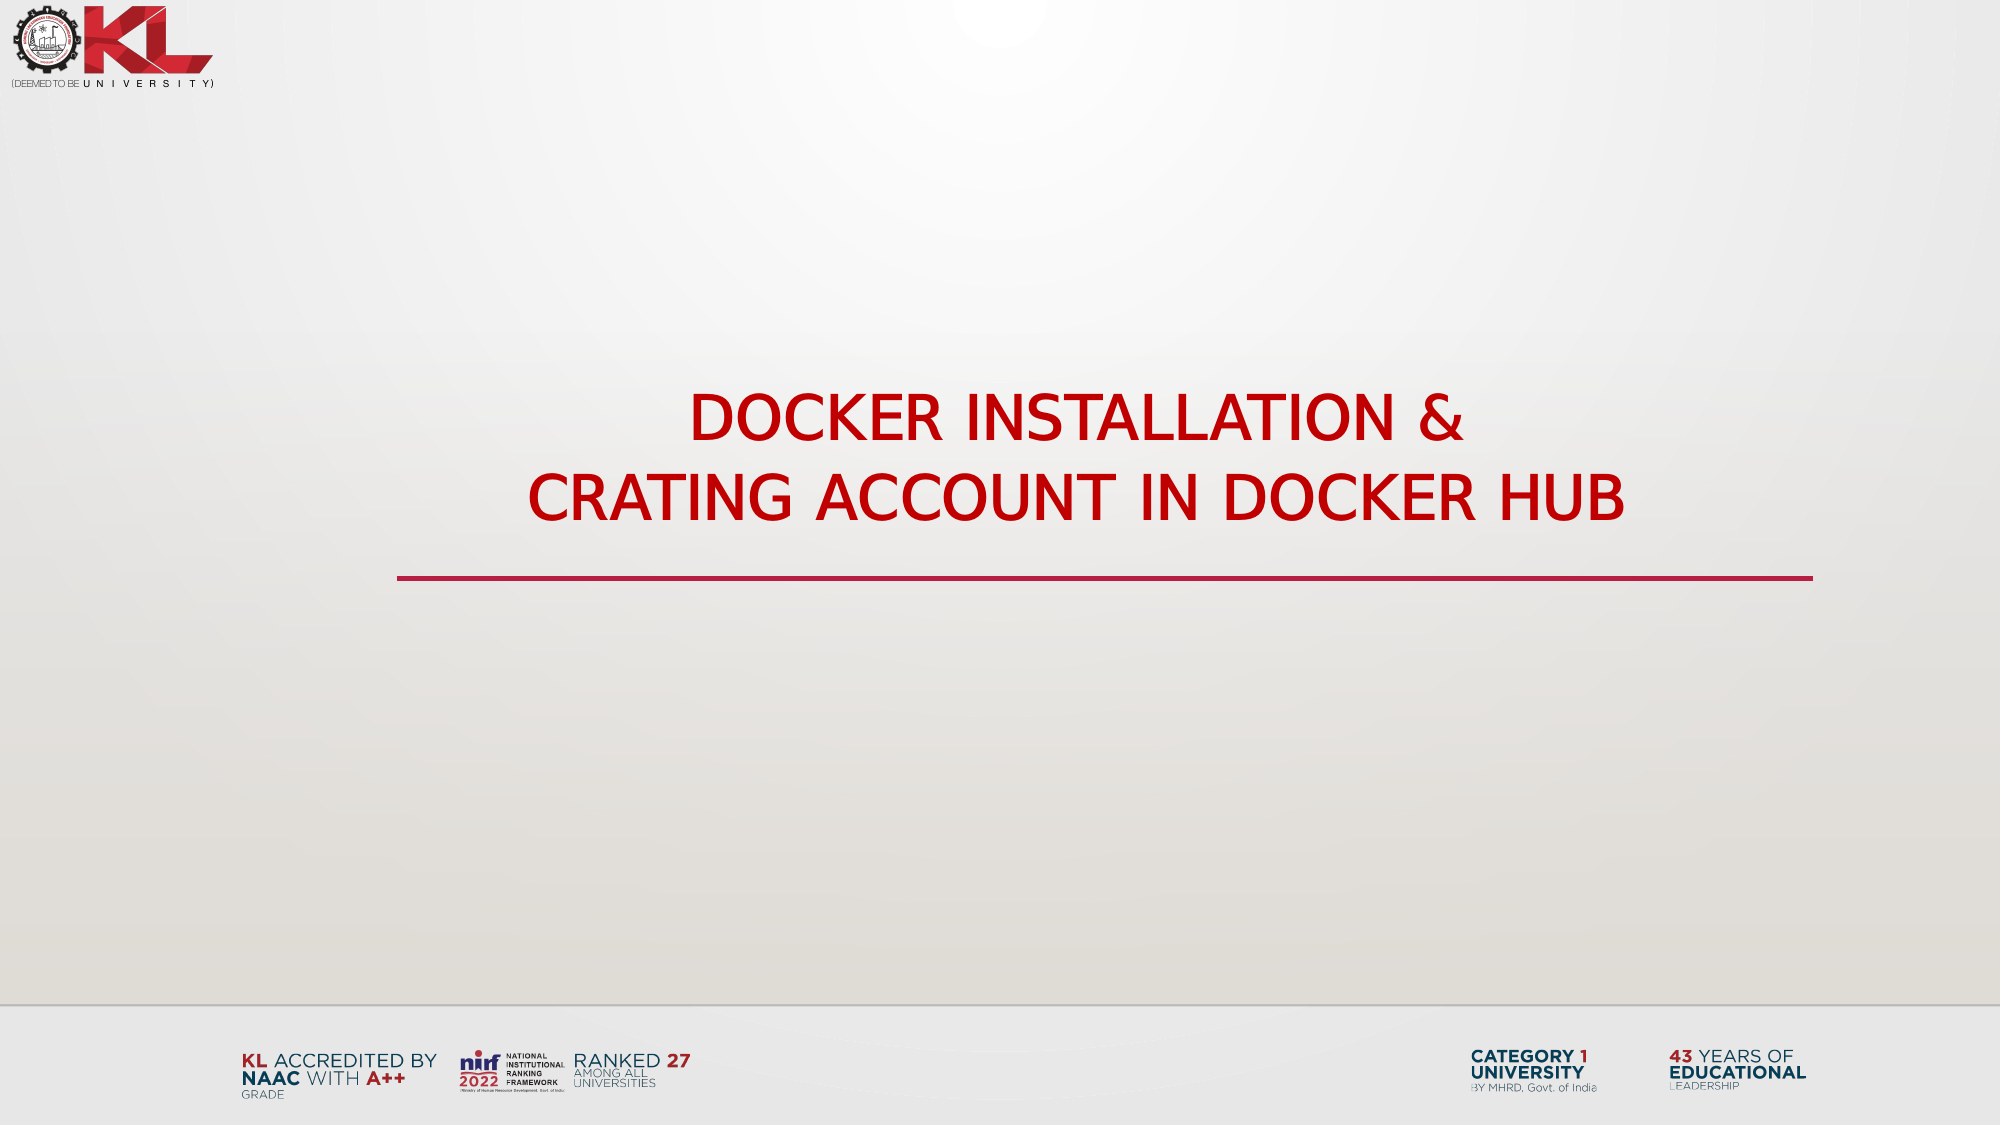

DOCKER INSTALLATION &
CRATING ACCOUNT IN DOCKER HUB